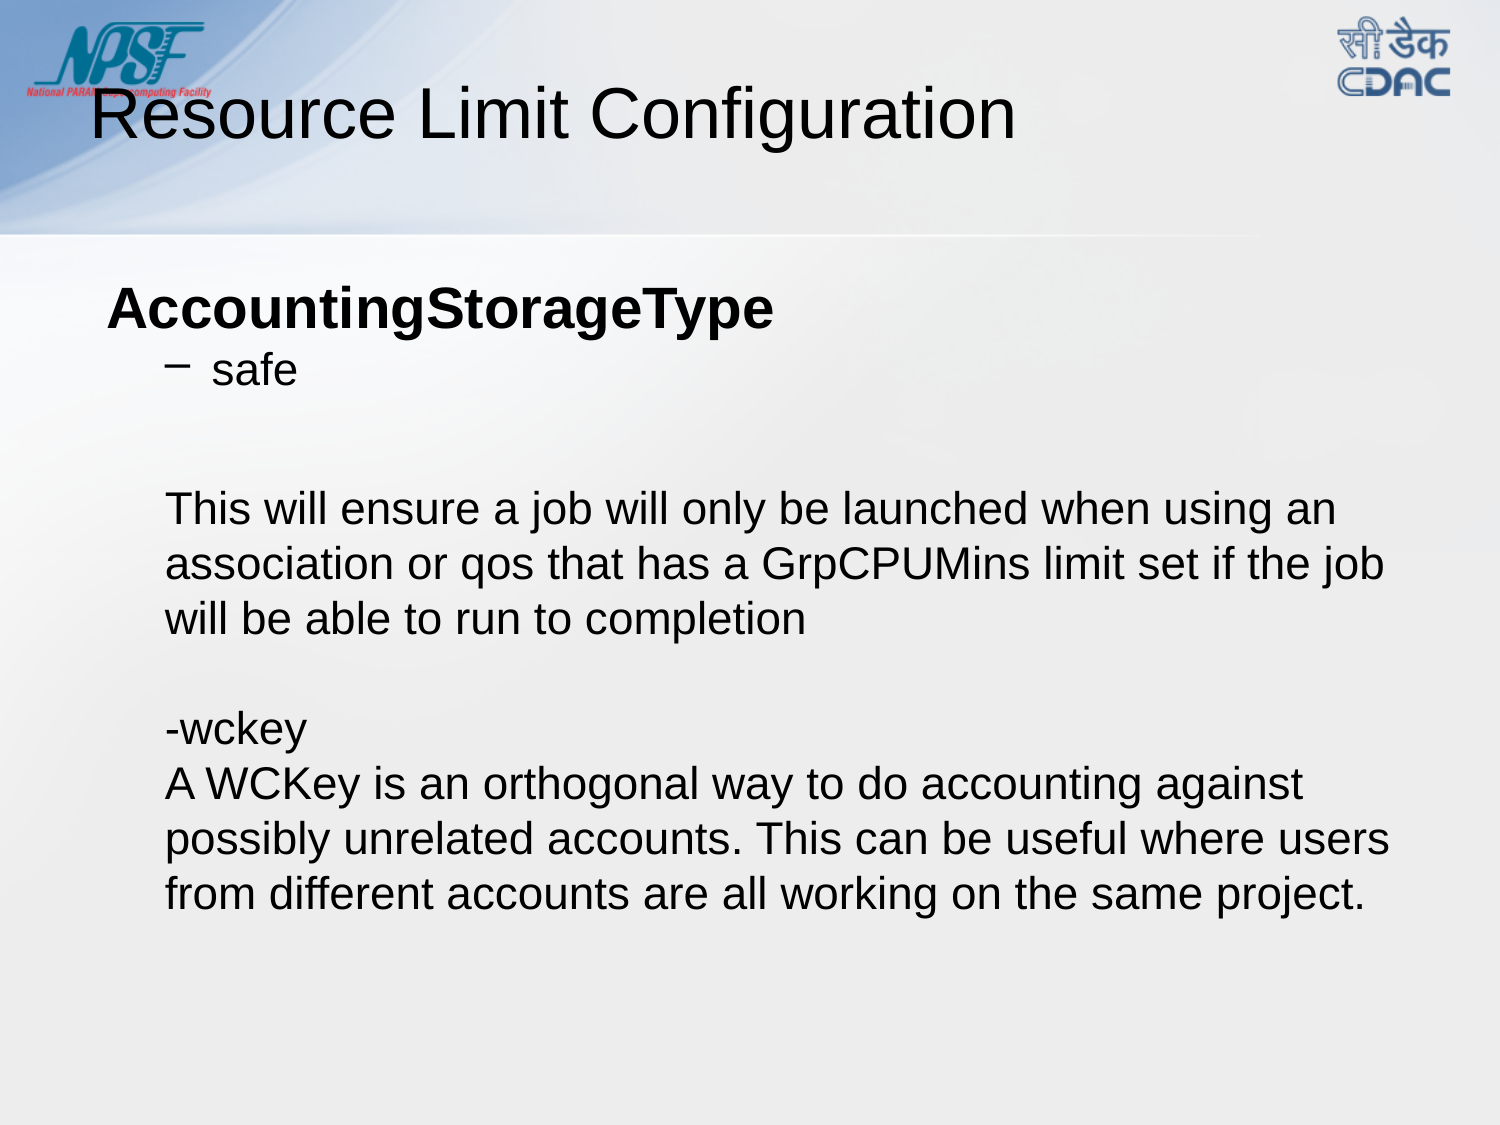

# Resource Limit Configuration
 AccountingStorageType
safe

This will ensure a job will only be launched when using an association or qos that has a GrpCPUMins limit set if the job will be able to run to completion

-wckey
A WCKey is an orthogonal way to do accounting against possibly unrelated accounts. This can be useful where users from different accounts are all working on the same project.